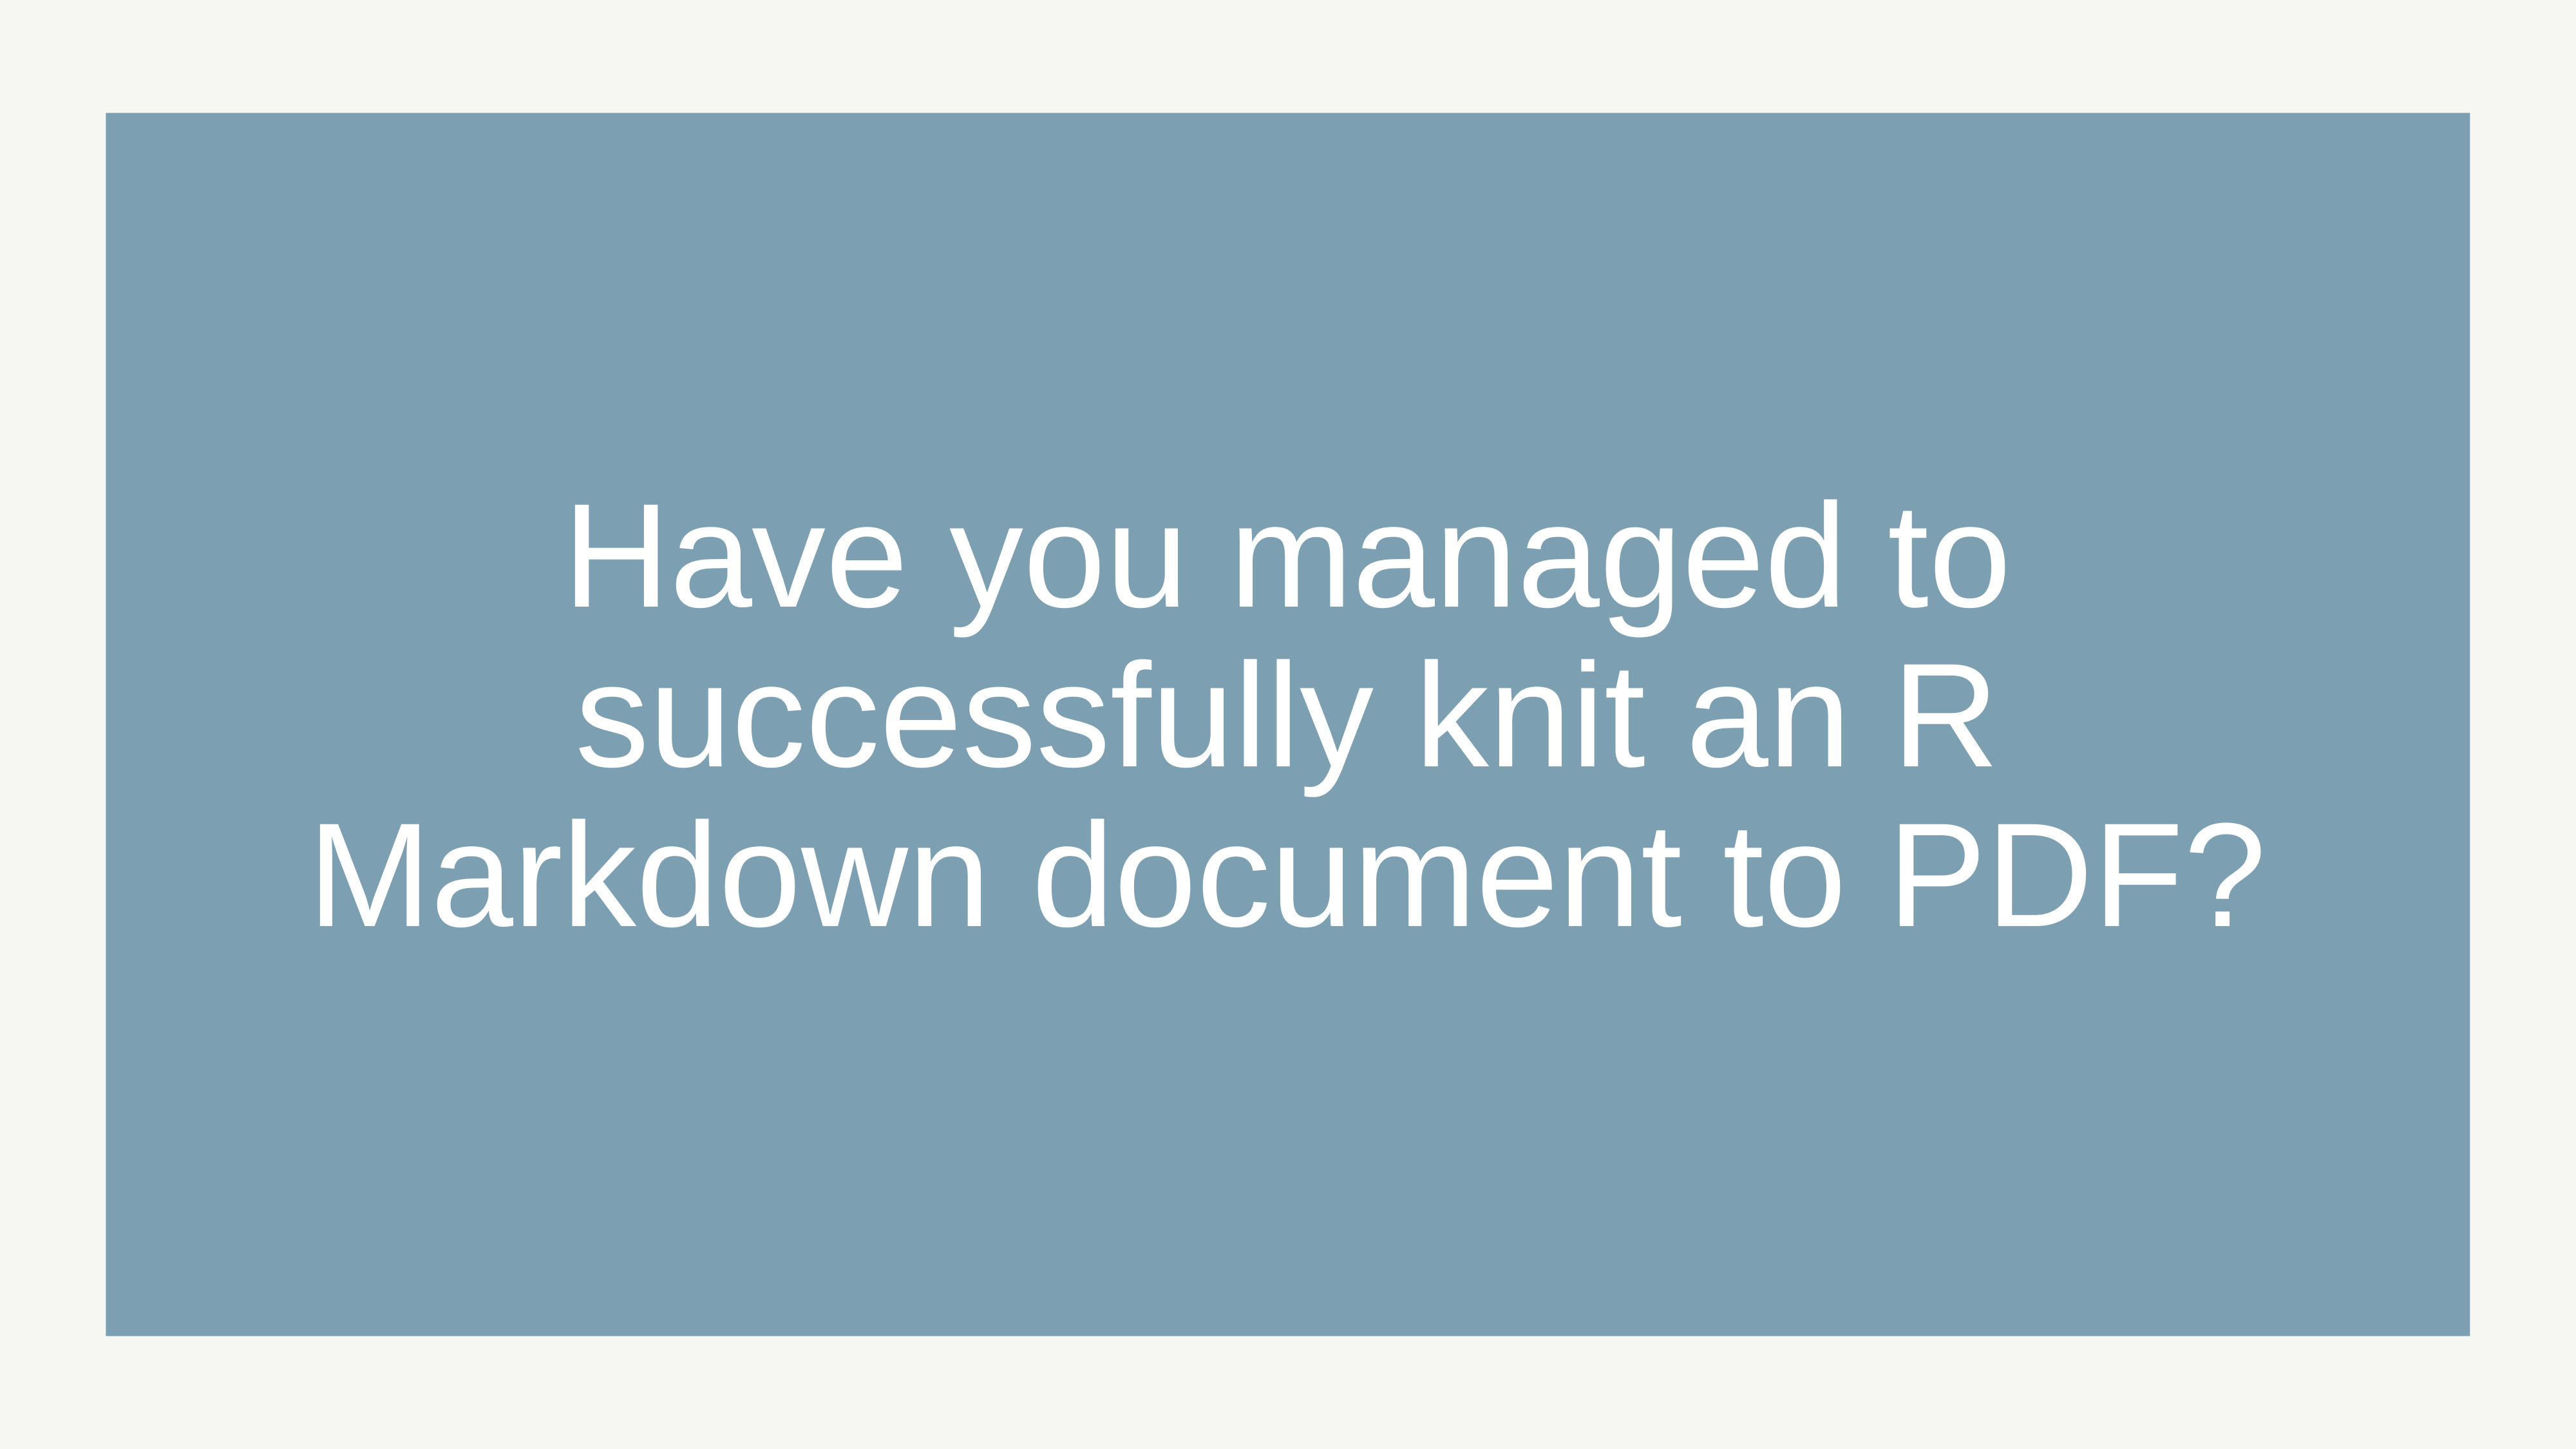

# Have you managed to successfully knit an R Markdown document to PDF?